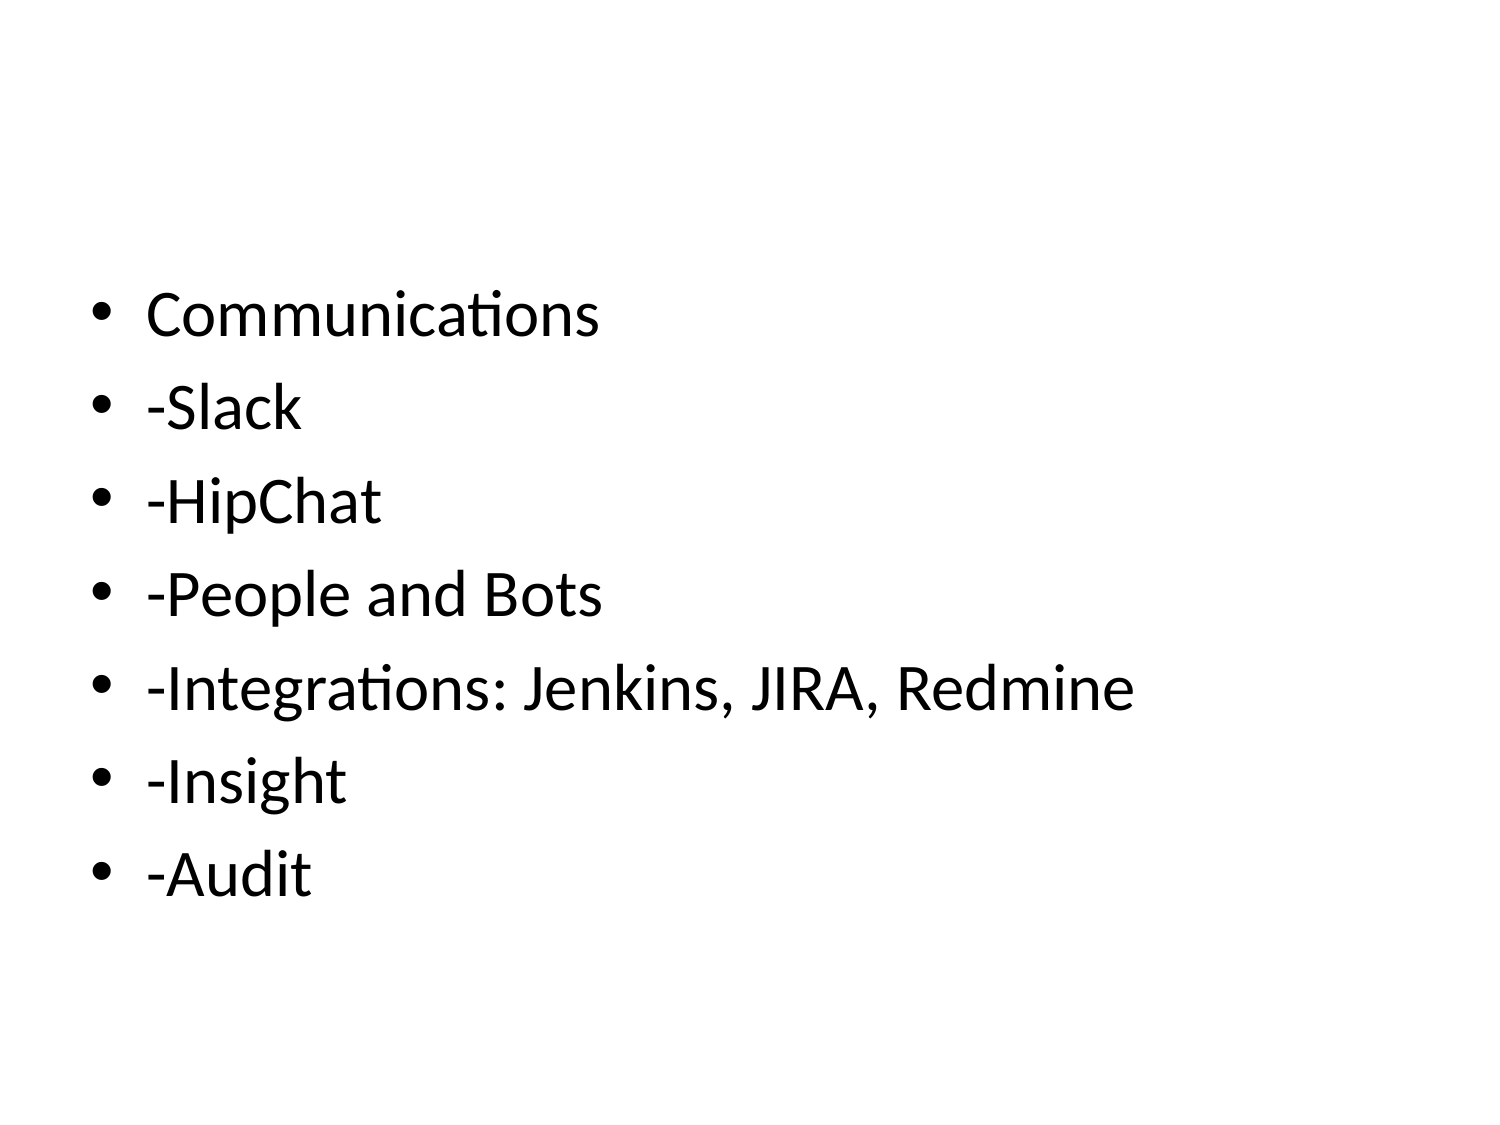

#
Communications
-Slack
-HipChat
-People and Bots
-Integrations: Jenkins, JIRA, Redmine
-Insight
-Audit